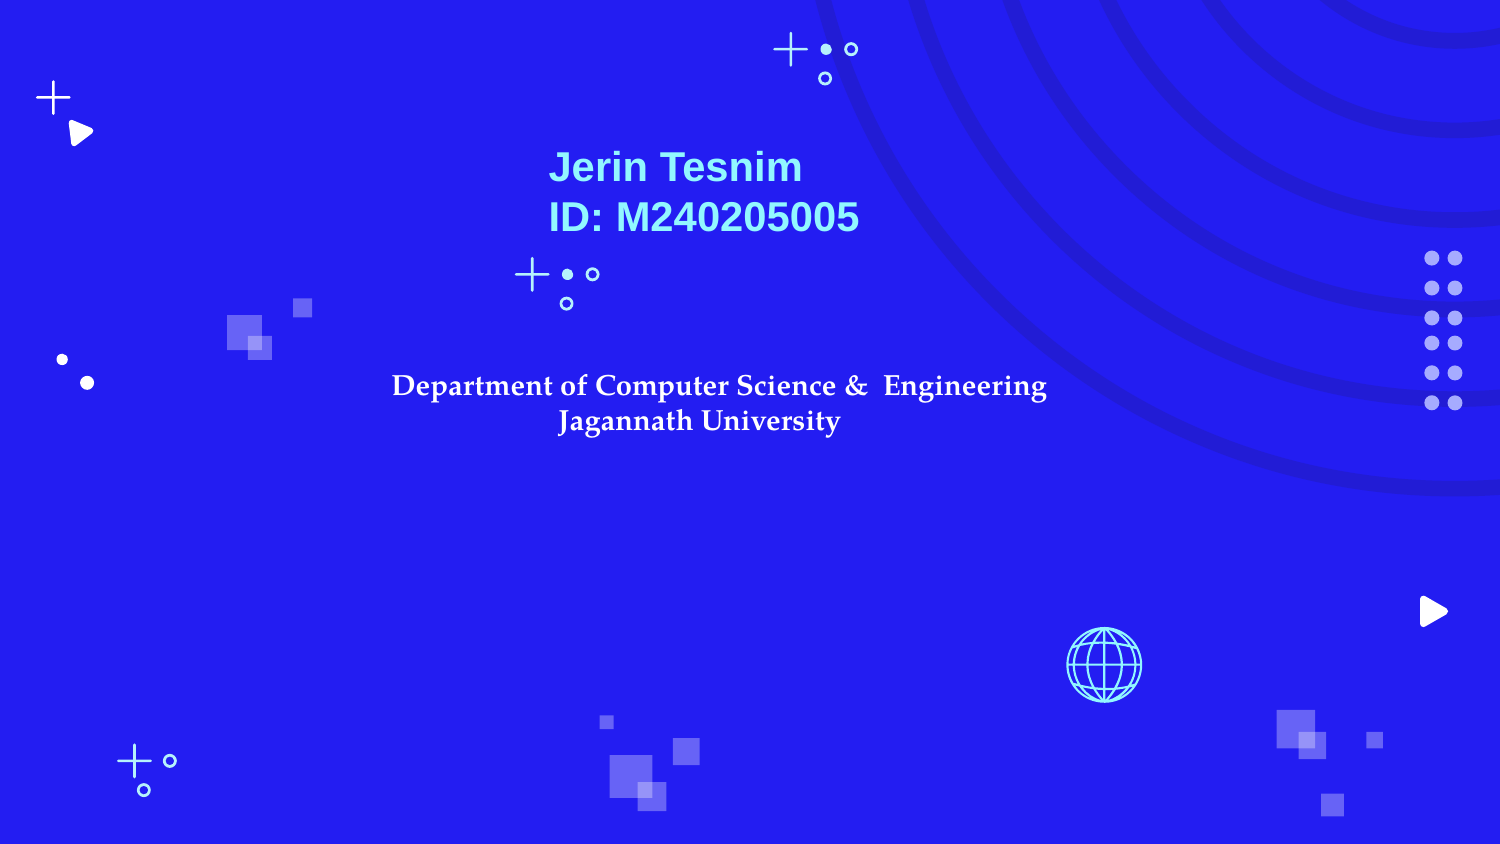

# Jerin Tesnim ID: M240205005

Department of Computer Science &  Engineering
                       Jagannath University